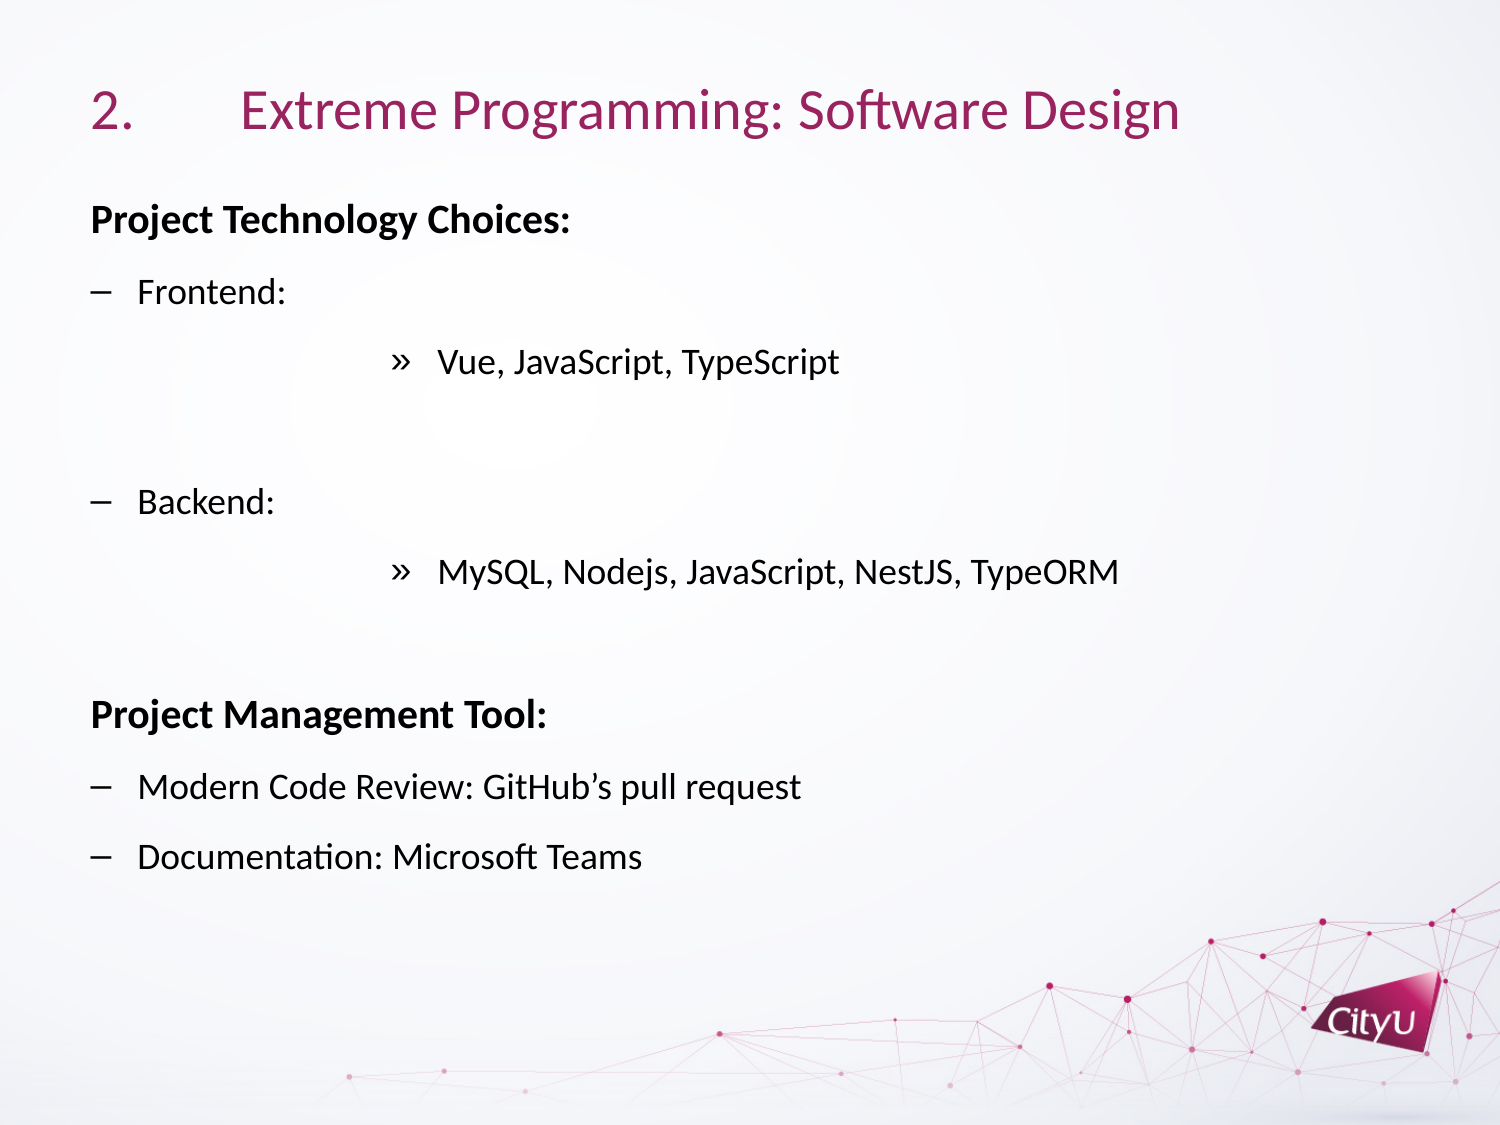

# 2.	Extreme Programming: Software Design
Project Technology Choices:
Frontend:
Vue, JavaScript, TypeScript

Backend:
MySQL, Nodejs, JavaScript, NestJS, TypeORM

Project Management Tool:
Modern Code Review: GitHub’s pull request
Documentation: Microsoft Teams